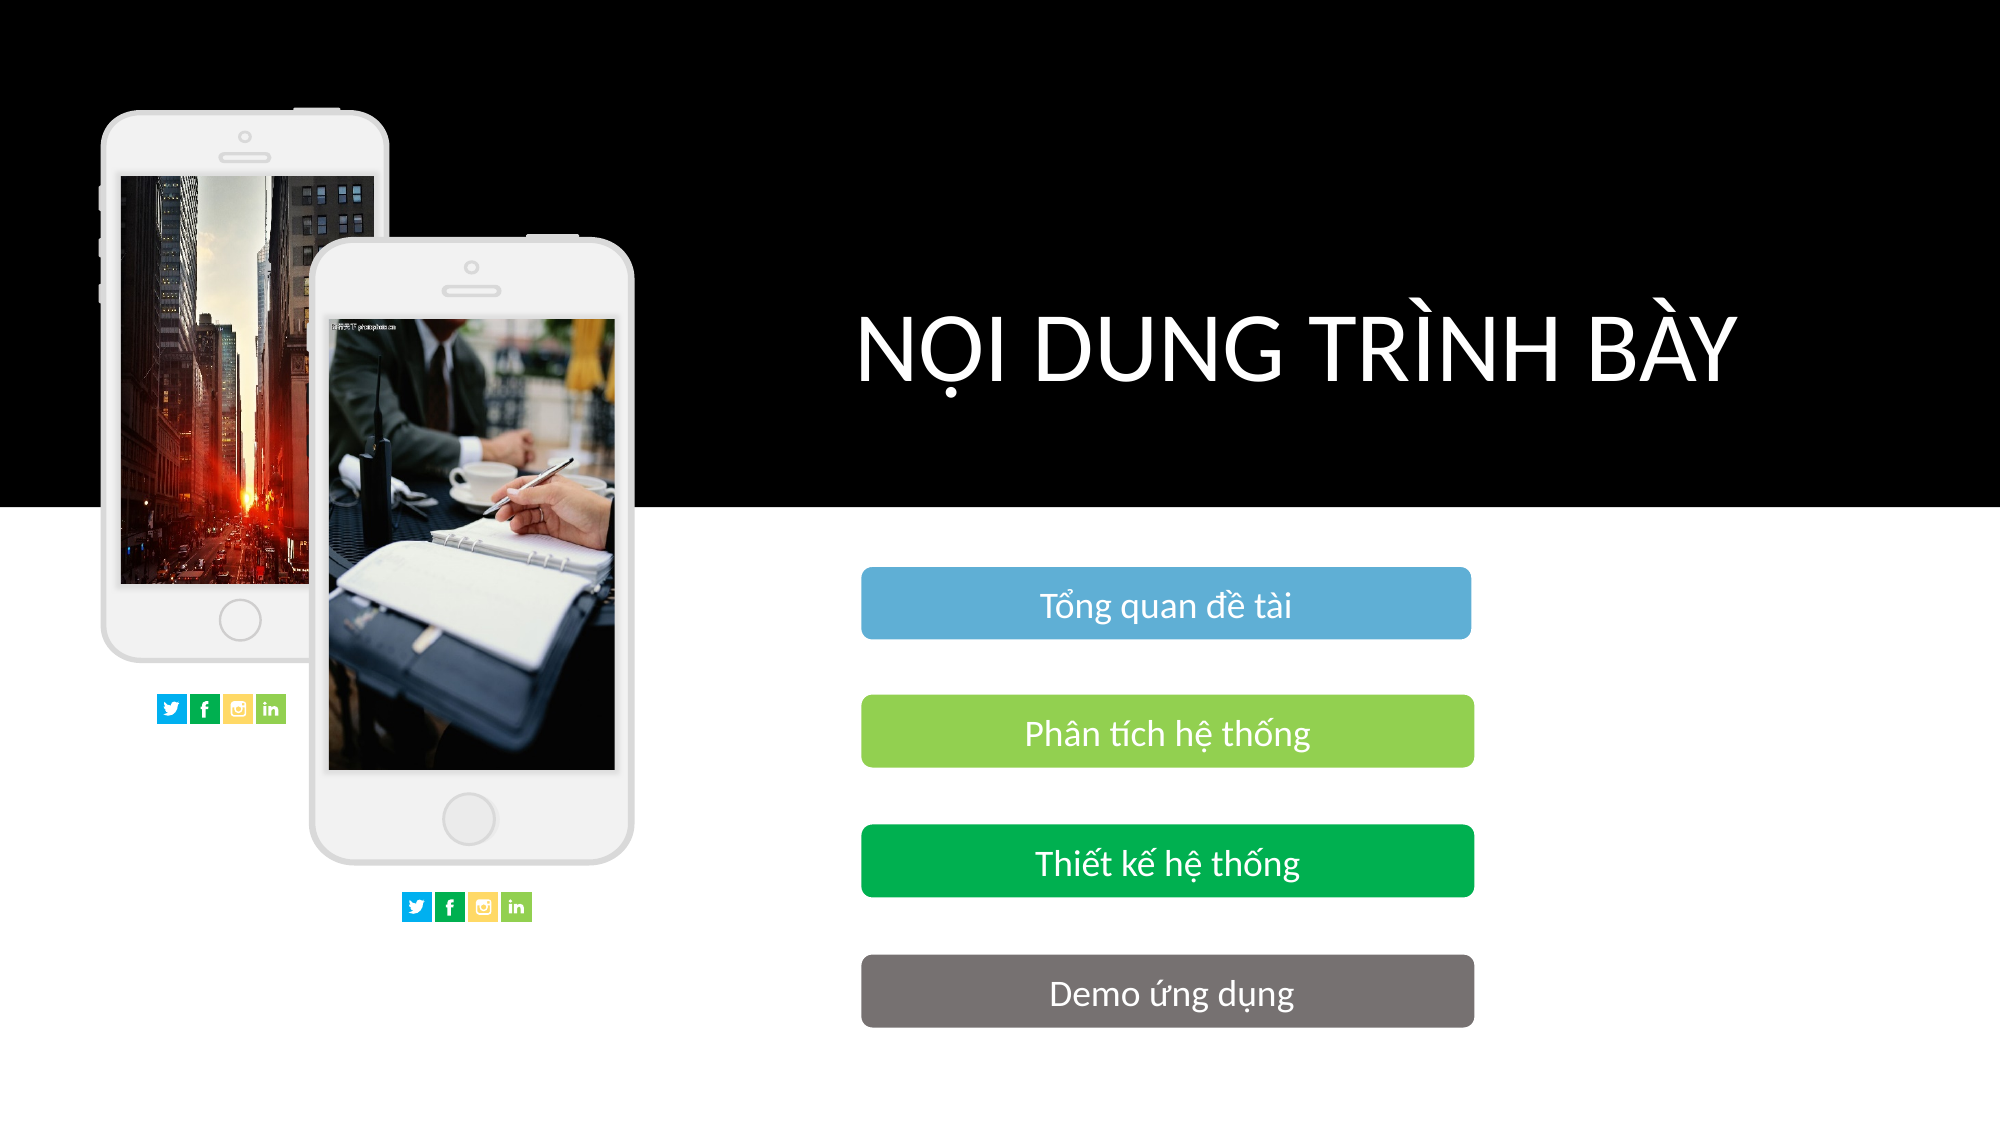

NỘI DUNG TRÌNH BÀY

Tổng quan đề tài
Phân tích hệ thống

Thiết kế hệ thống

 Demo ứng dụng